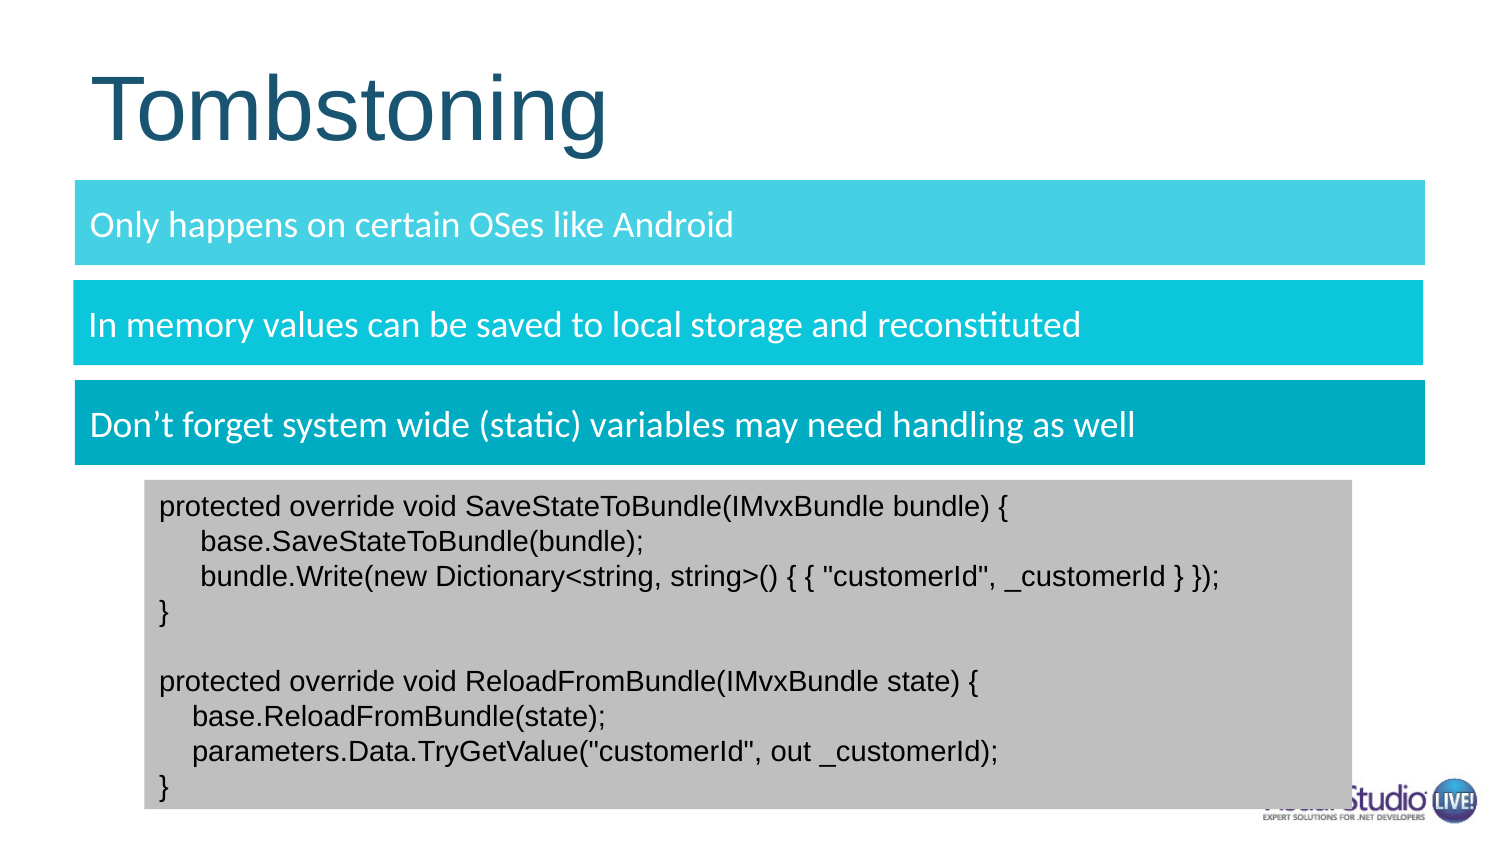

# Tombstoning
Only happens on certain OSes like Android
In memory values can be saved to local storage and reconstituted
Don’t forget system wide (static) variables may need handling as well
protected override void SaveStateToBundle(IMvxBundle bundle) {
     base.SaveStateToBundle(bundle);
     bundle.Write(new Dictionary<string, string>() { { "customerId", _customerId } });
}

protected override void ReloadFromBundle(IMvxBundle state) {
    base.ReloadFromBundle(state);
    parameters.Data.TryGetValue("customerId", out _customerId);
}